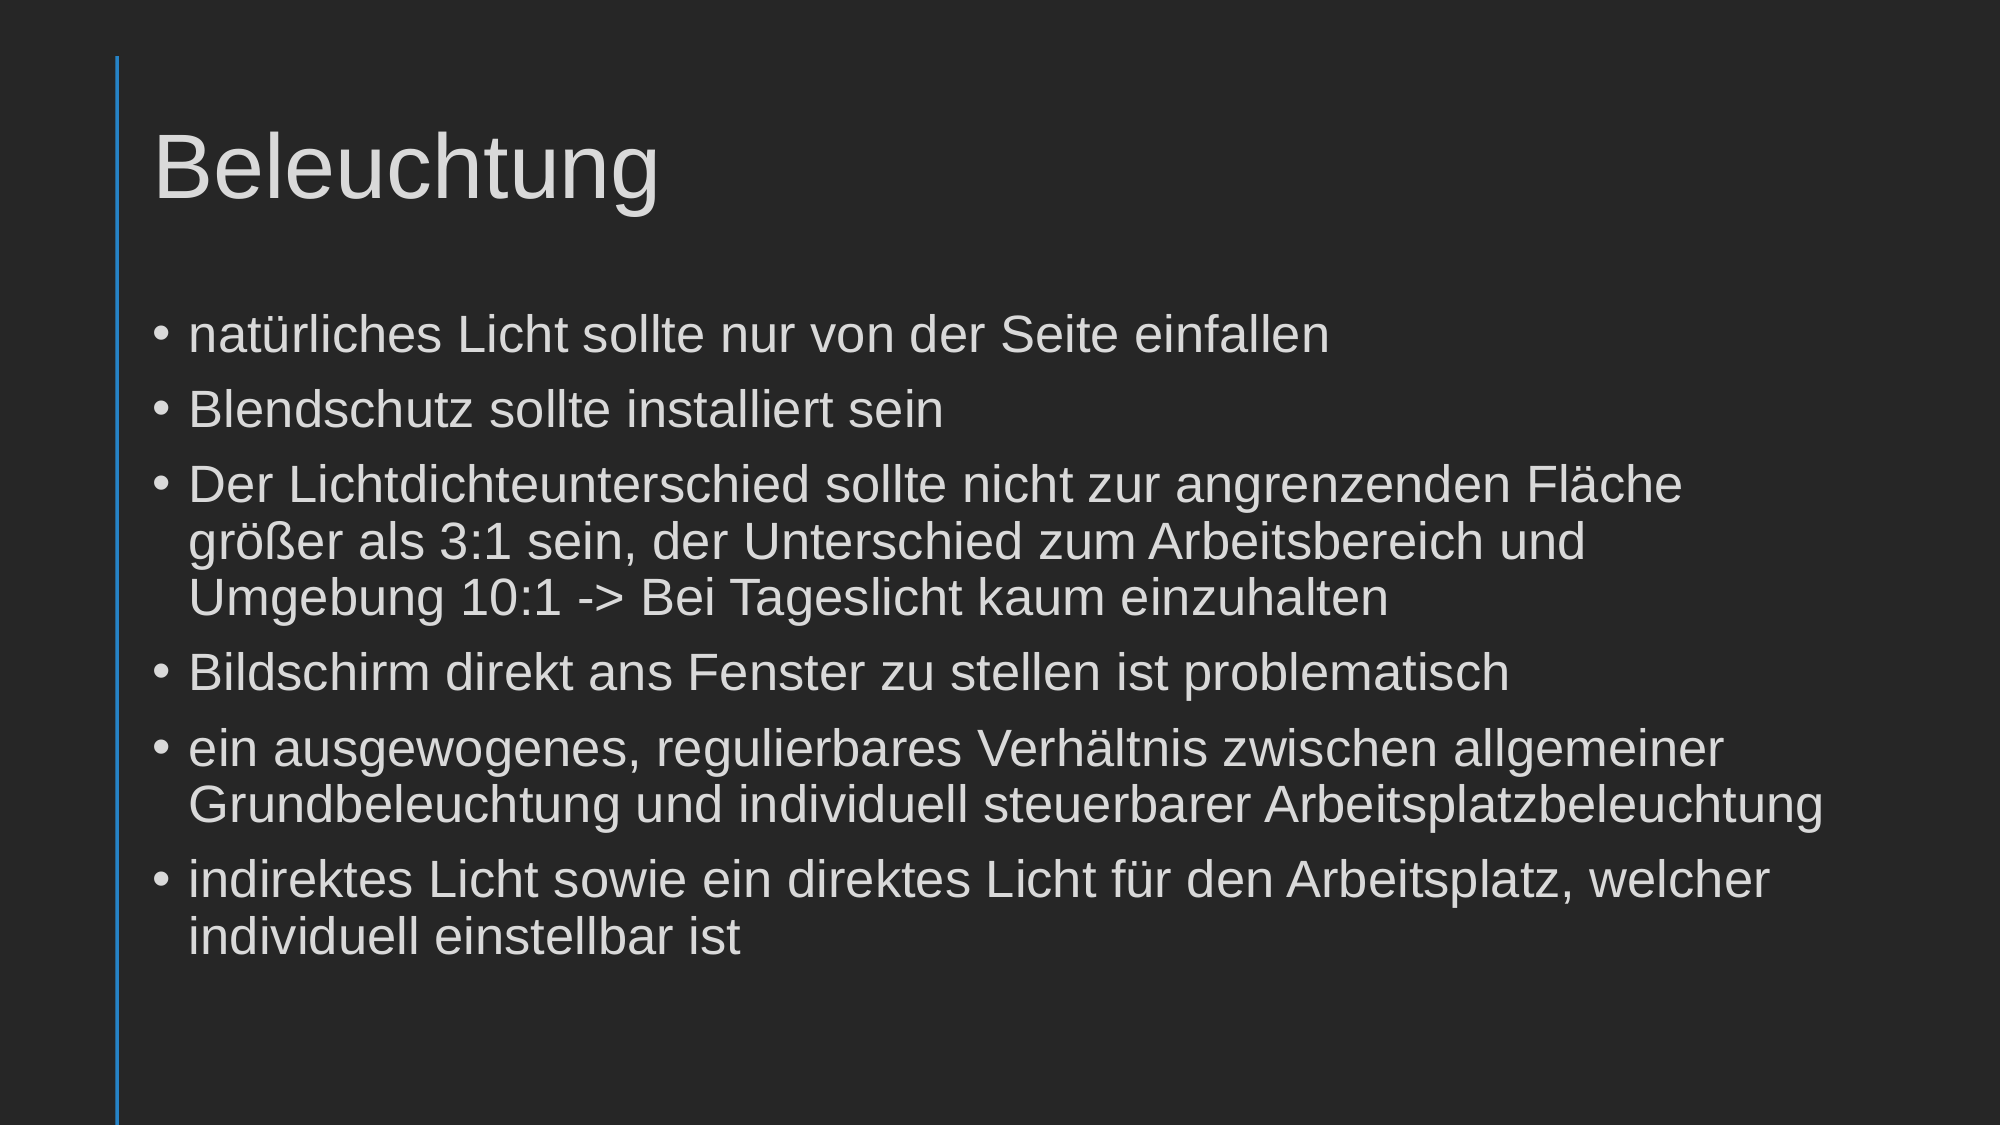

# Beleuchtung
natürliches Licht sollte nur von der Seite einfallen
Blendschutz sollte installiert sein
Der Lichtdichteunterschied sollte nicht zur angrenzenden Fläche größer als 3:1 sein, der Unterschied zum Arbeitsbereich und Umgebung 10:1 -> Bei Tageslicht kaum einzuhalten
Bildschirm direkt ans Fenster zu stellen ist problematisch
ein ausgewogenes, regulierbares Verhältnis zwischen allgemeiner Grundbeleuchtung und individuell steuerbarer Arbeitsplatzbeleuchtung
indirektes Licht sowie ein direktes Licht für den Arbeitsplatz, welcher individuell einstellbar ist